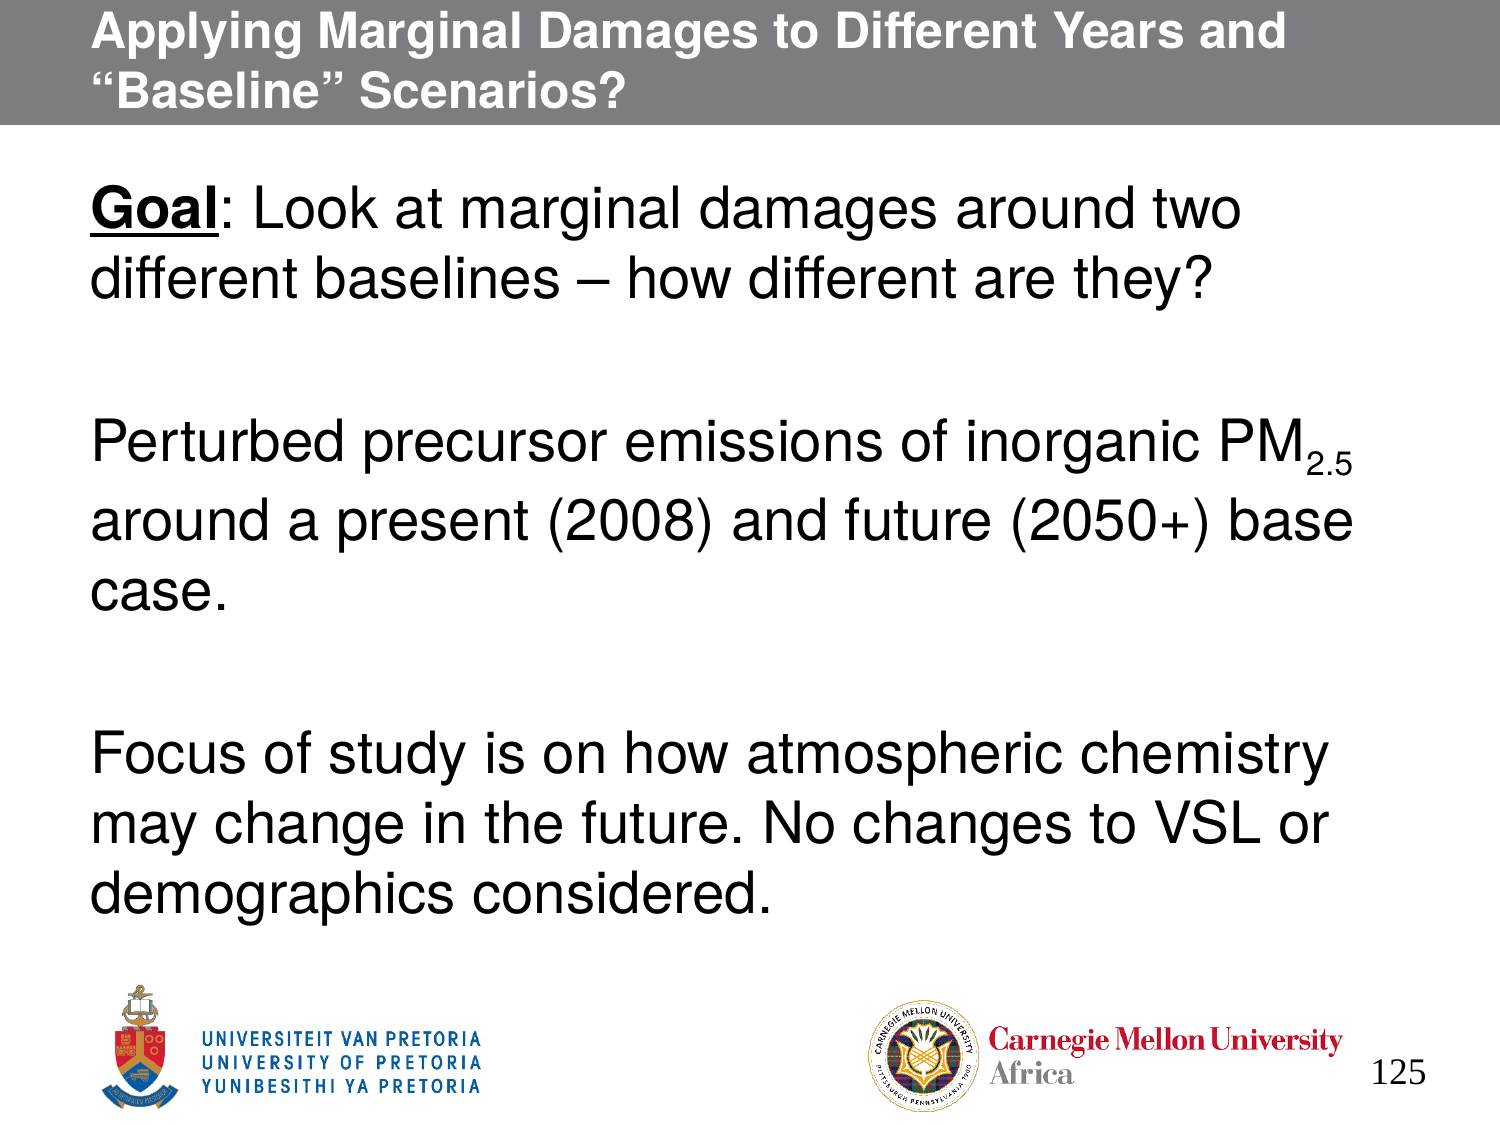

# Applying Marginal Damages to Different Years and “Baseline” Scenarios?
Goal: Look at marginal damages around two different baselines – how different are they?

Perturbed precursor emissions of inorganic PM2.5 around a present (2008) and future (2050+) base case.

Focus of study is on how atmospheric chemistry may change in the future. No changes to VSL or demographics considered.